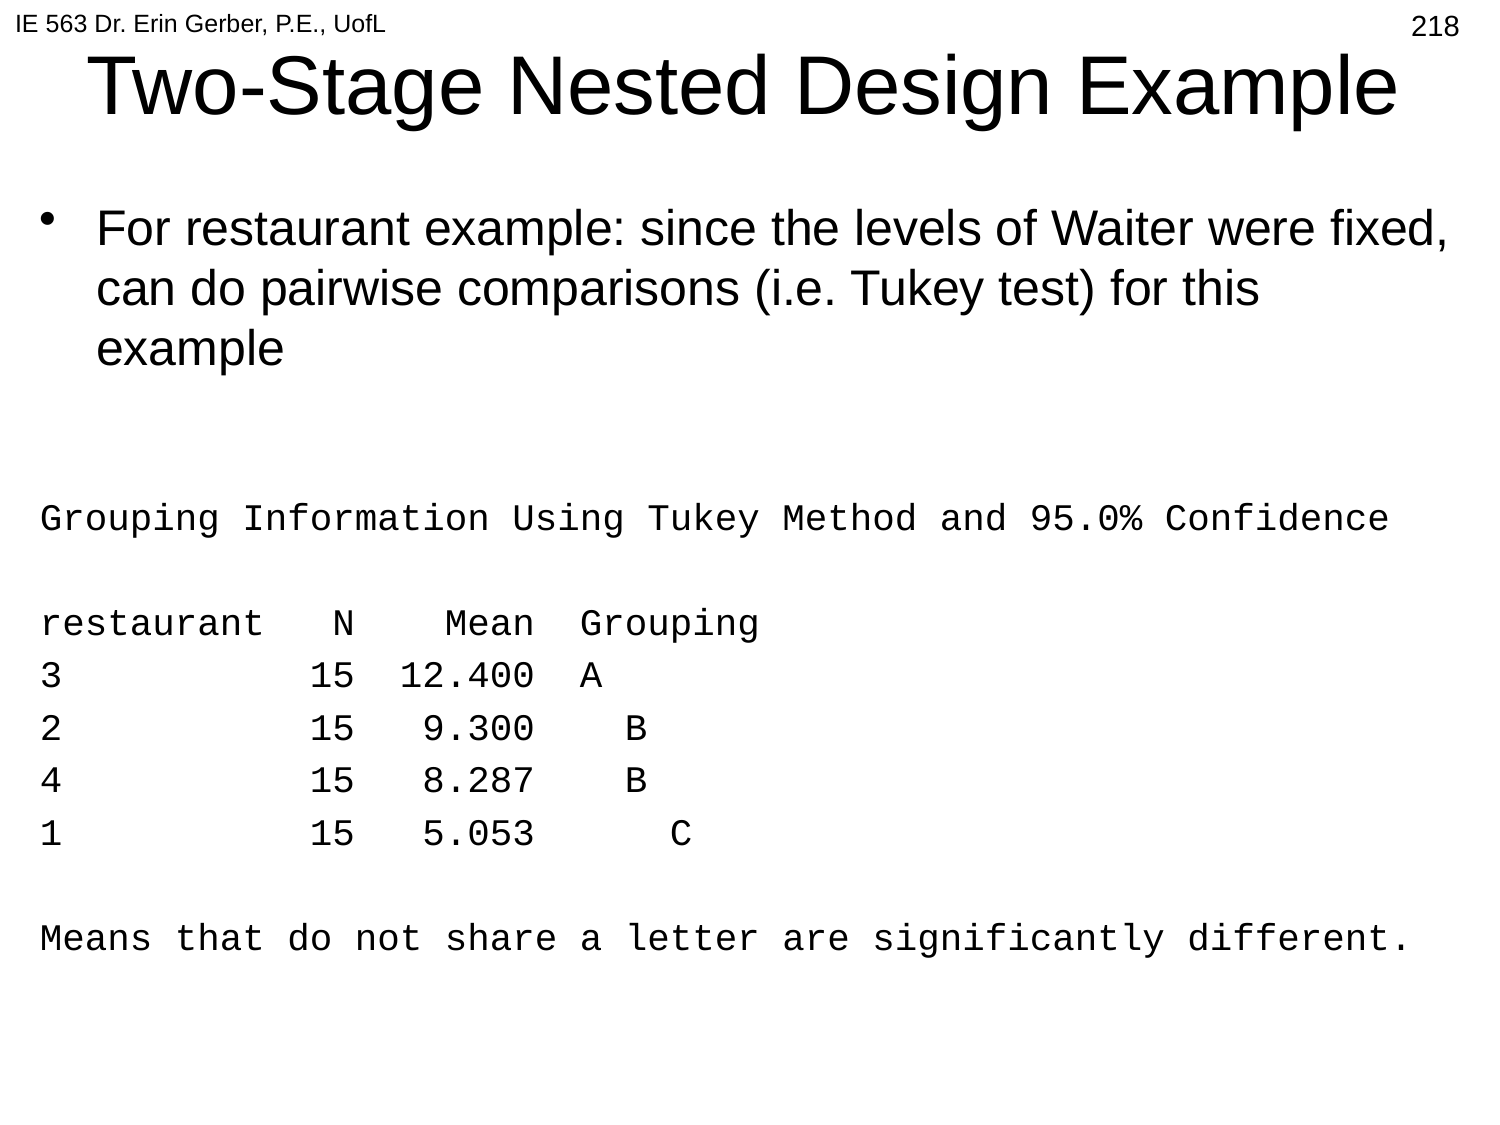

IE 563 Dr. Erin Gerber, P.E., UofL
218
# Two-Stage Nested Design Example
For restaurant example: since the levels of Waiter were fixed, can do pairwise comparisons (i.e. Tukey test) for this example

Grouping Information Using Tukey Method and 95.0% Confidence

restaurant   N    Mean  Grouping
3           15  12.400  A
2           15   9.300    B
4           15   8.287    B
1           15   5.053      C

Means that do not share a letter are significantly different.